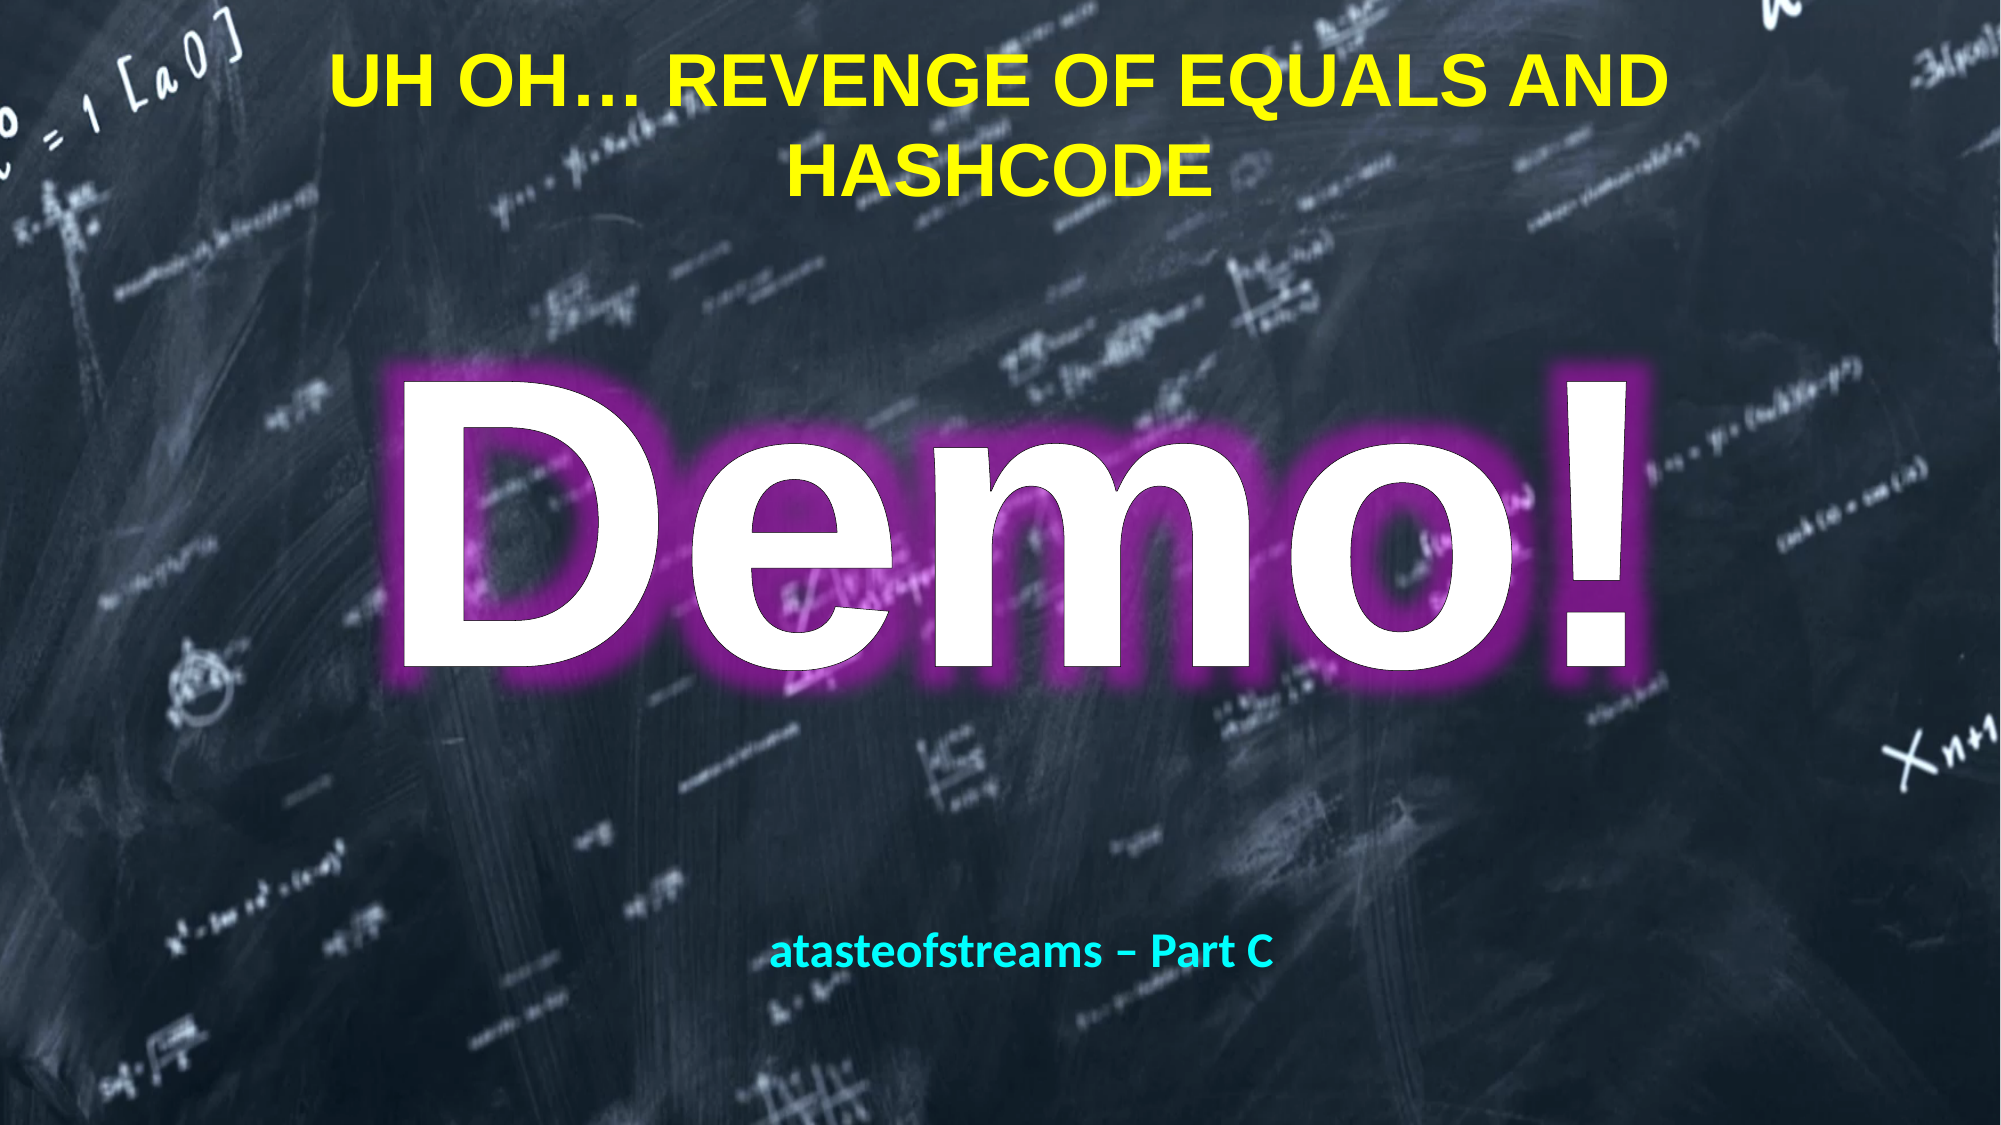

# Uh oh… Revenge of equals and hashcode
atasteofstreams – Part C